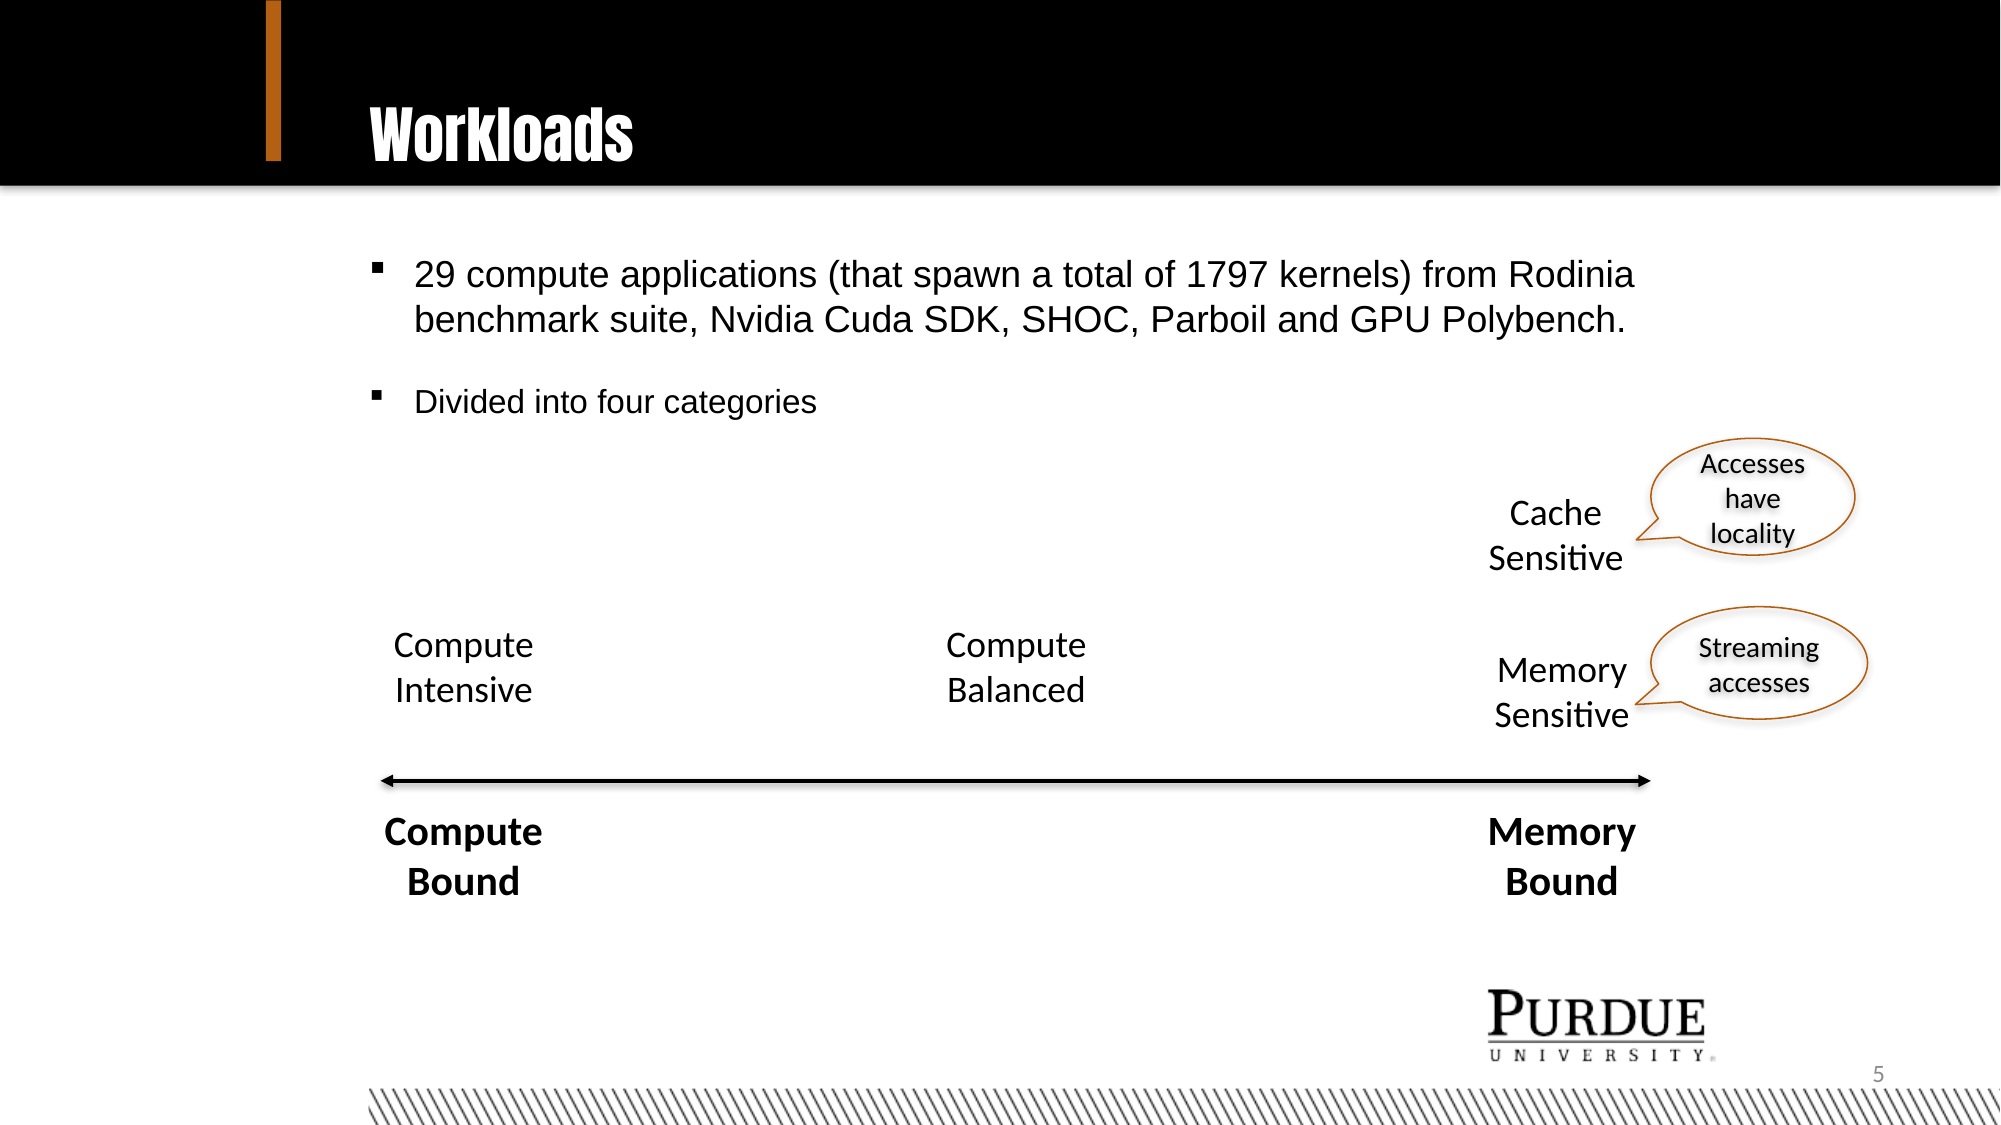

# Workloads
29 compute applications (that spawn a total of 1797 kernels) from Rodinia benchmark suite, Nvidia Cuda SDK, SHOC, Parboil and GPU Polybench.

Divided into four categories
Accesses have locality
Cache Sensitive
Streaming accesses
Compute Intensive
Compute Balanced
Memory Sensitive
Compute Bound
Memory Bound
5